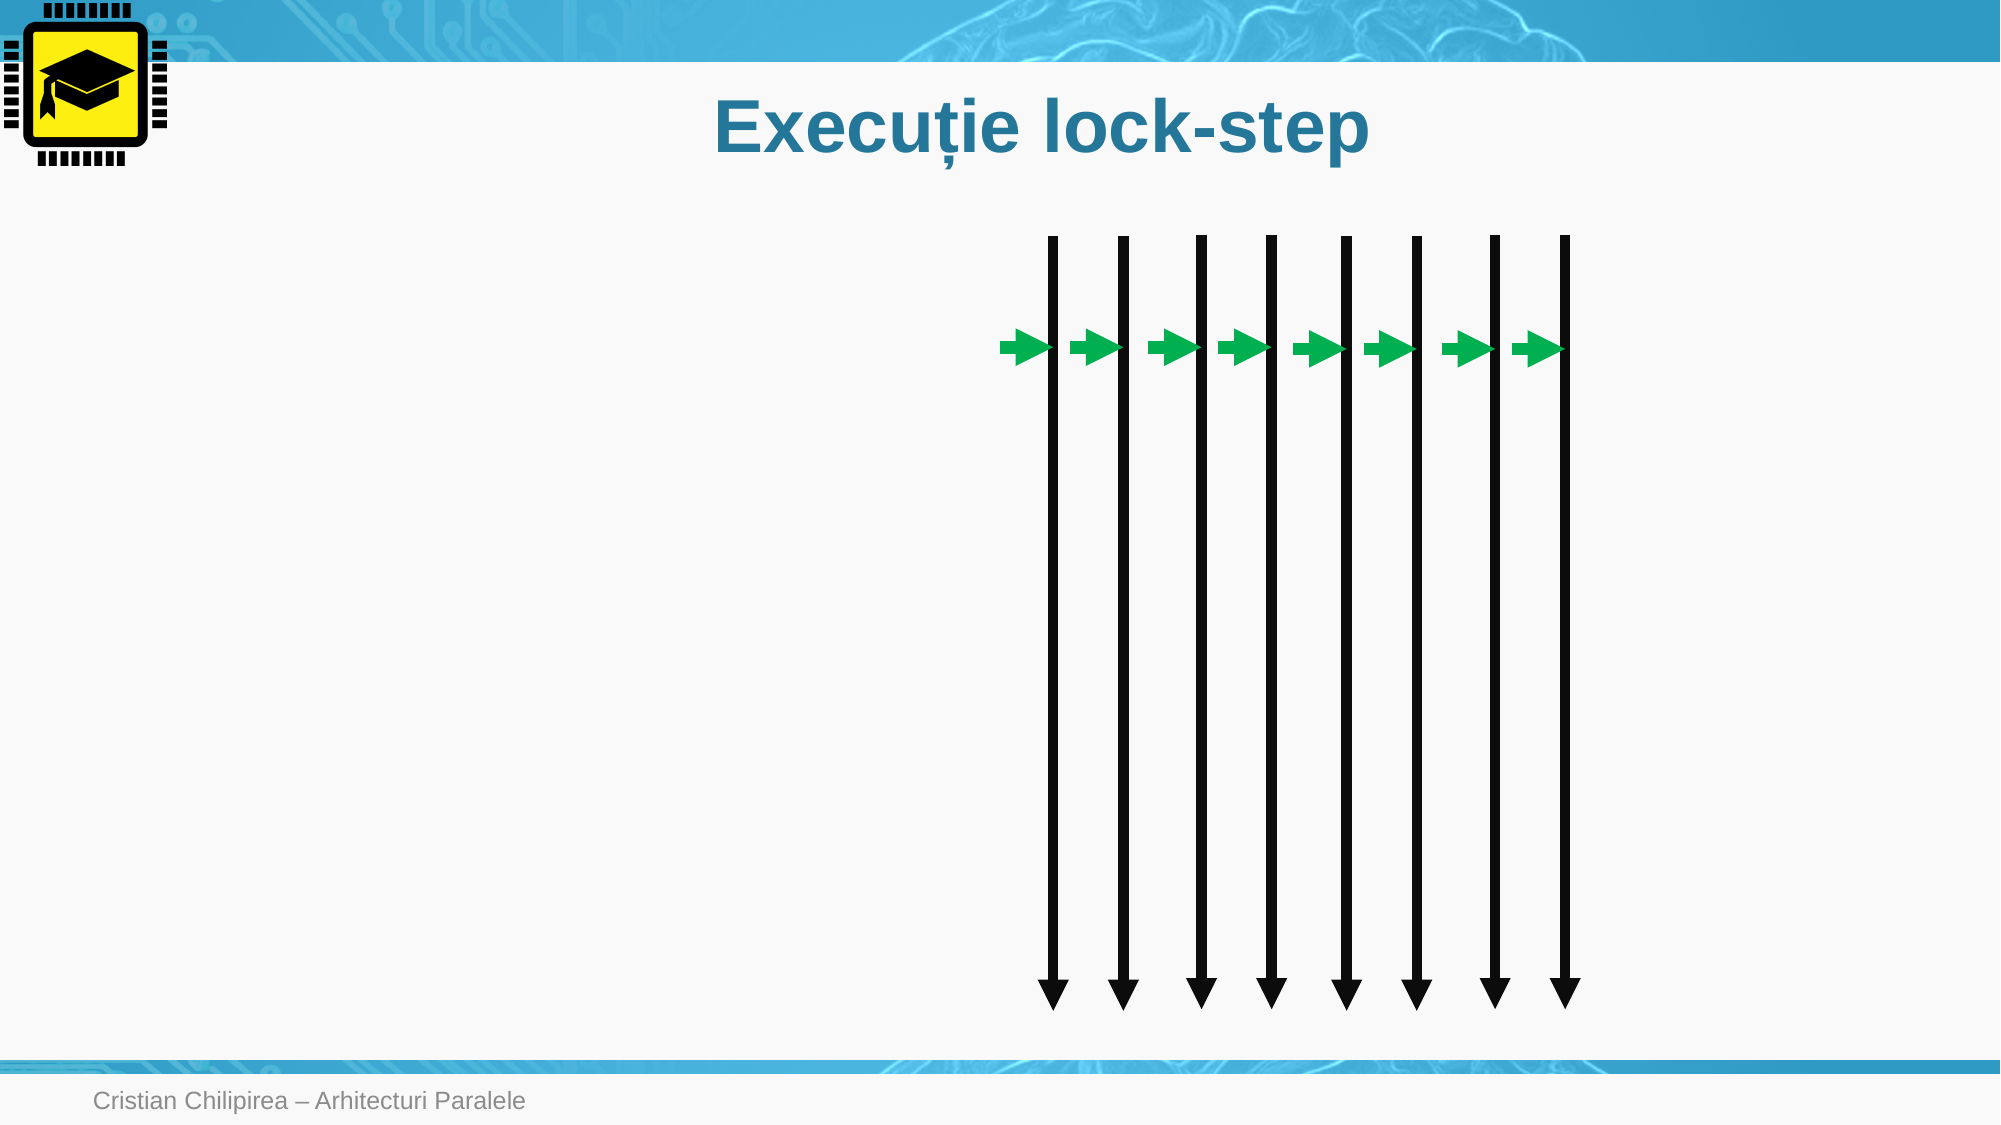

# Execuție lock-step
Cristian Chilipirea – Arhitecturi Paralele